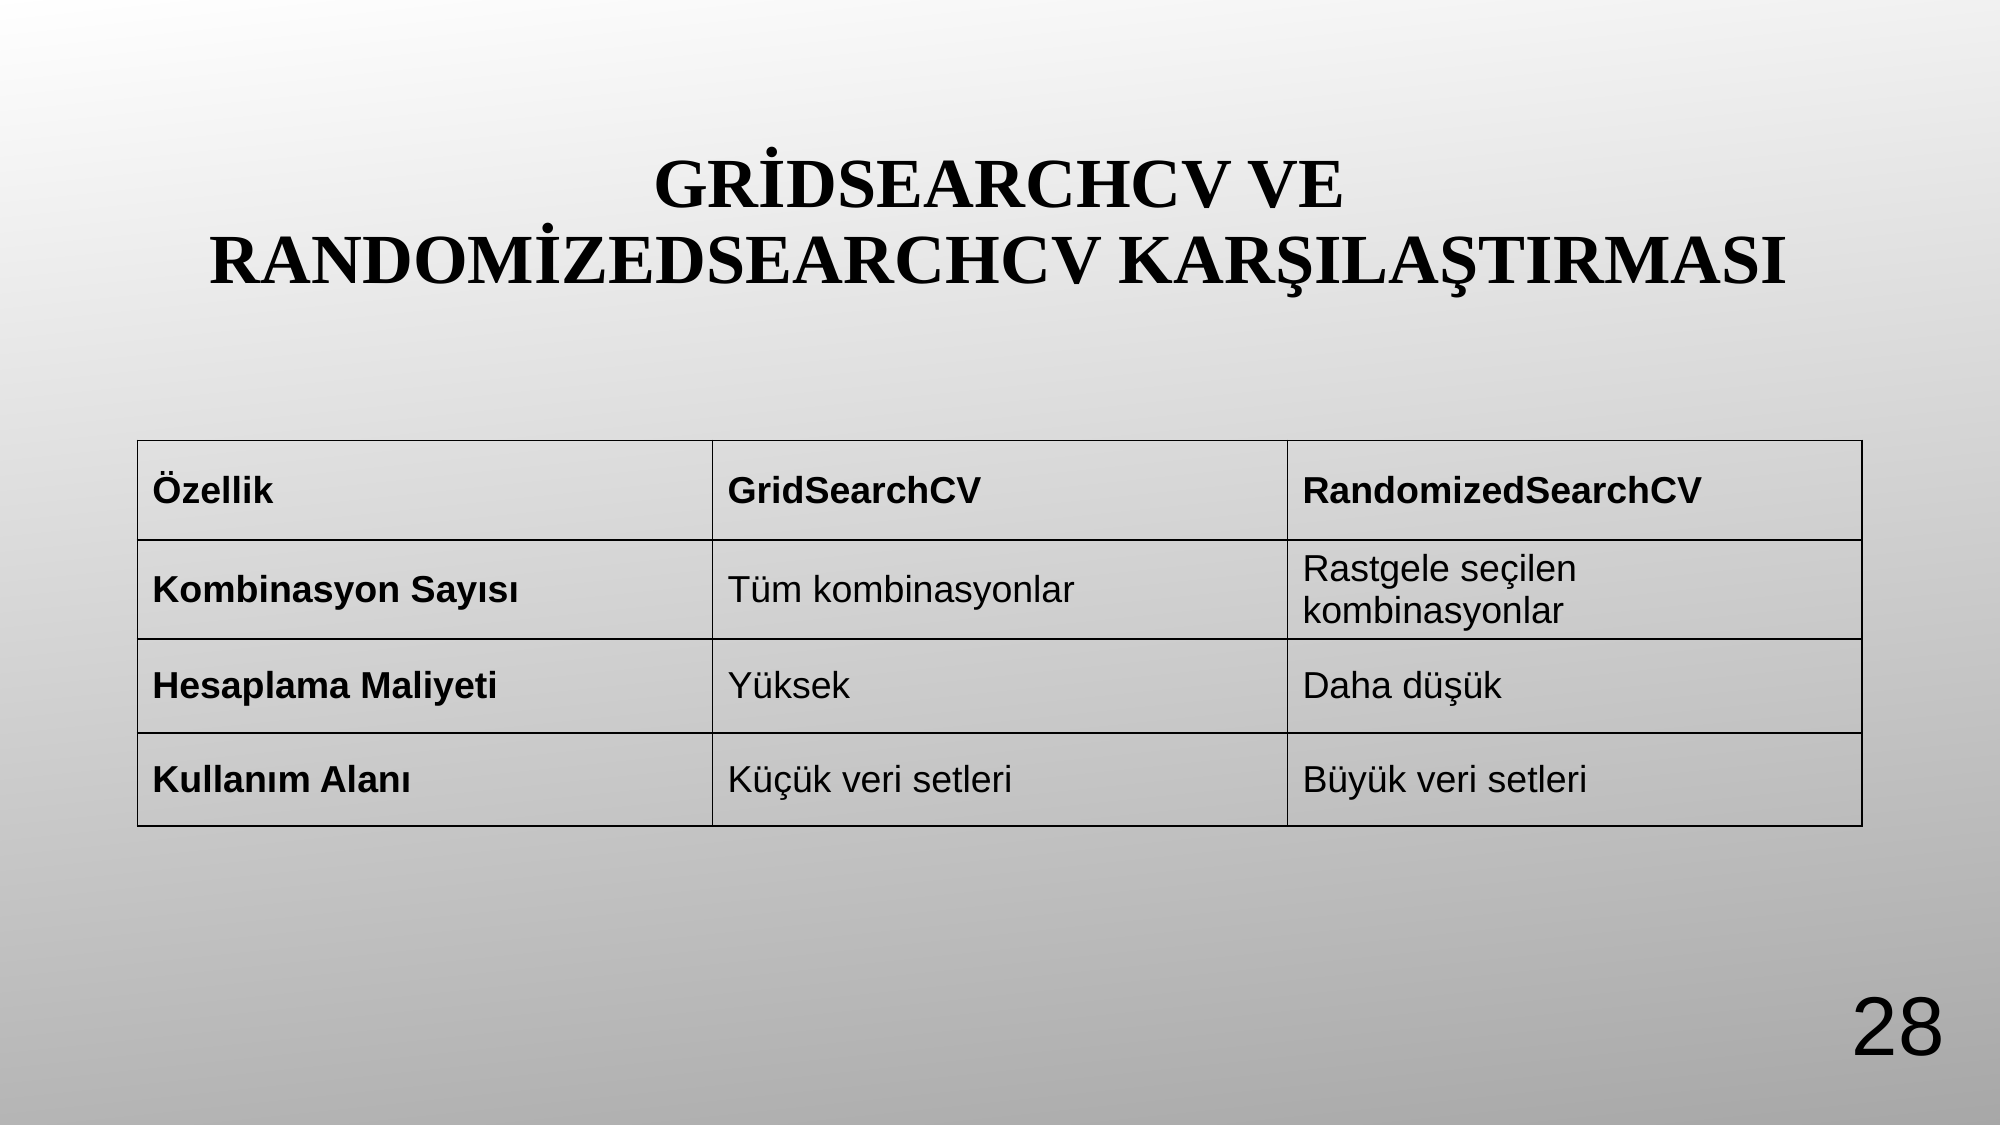

# GridSearchCV ve RandomizedSearchCV Karşılaştırması
| Özellik | GridSearchCV | RandomizedSearchCV |
| --- | --- | --- |
| Kombinasyon Sayısı | Tüm kombinasyonlar | Rastgele seçilen kombinasyonlar |
| Hesaplama Maliyeti | Yüksek | Daha düşük |
| Kullanım Alanı | Küçük veri setleri | Büyük veri setleri |
28